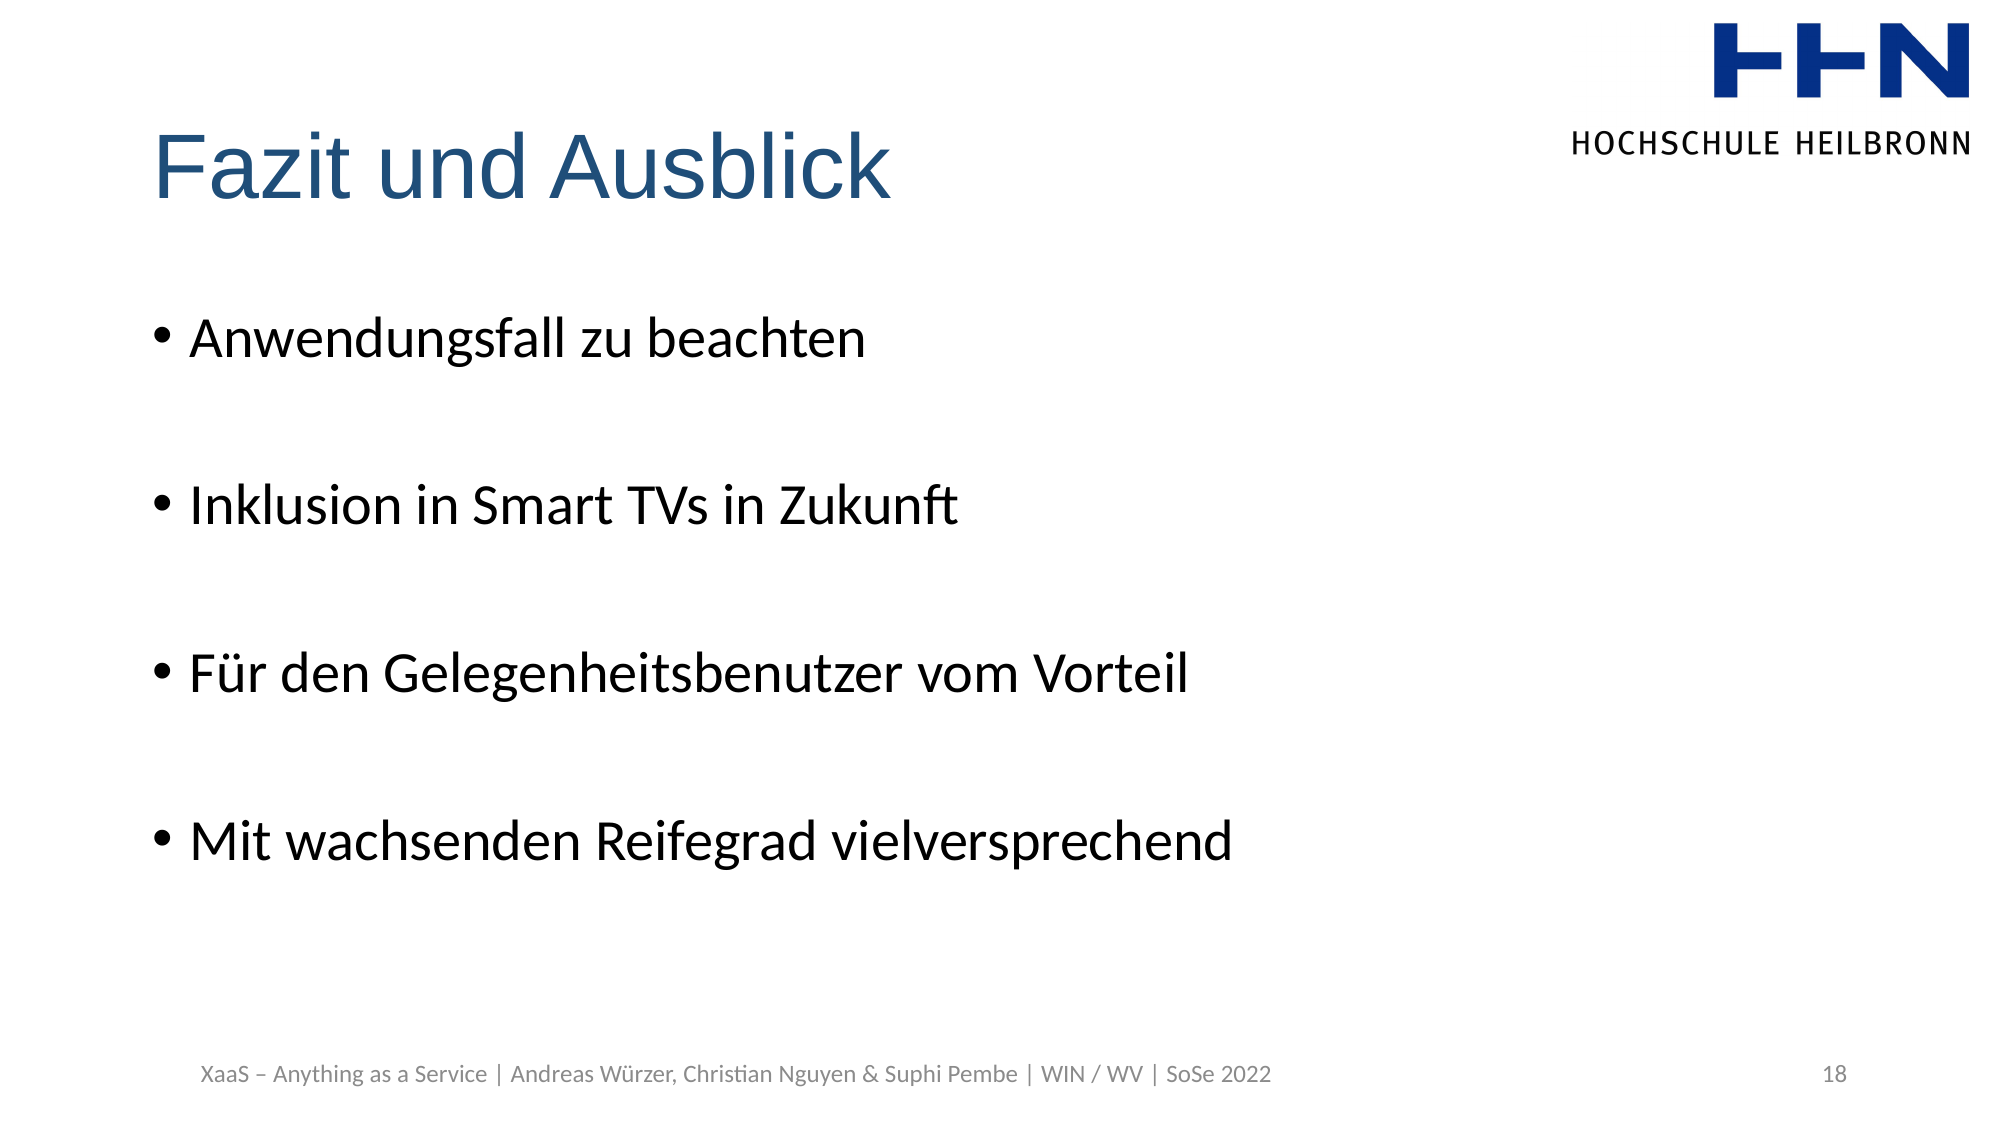

# Fazit und Ausblick
Anwendungsfall zu beachten

Inklusion in Smart TVs in Zukunft

Für den Gelegenheitsbenutzer vom Vorteil

Mit wachsenden Reifegrad vielversprechend
XaaS – Anything as a Service | Andreas Würzer, Christian Nguyen & Suphi Pembe | WIN / WV | SoSe 2022
18